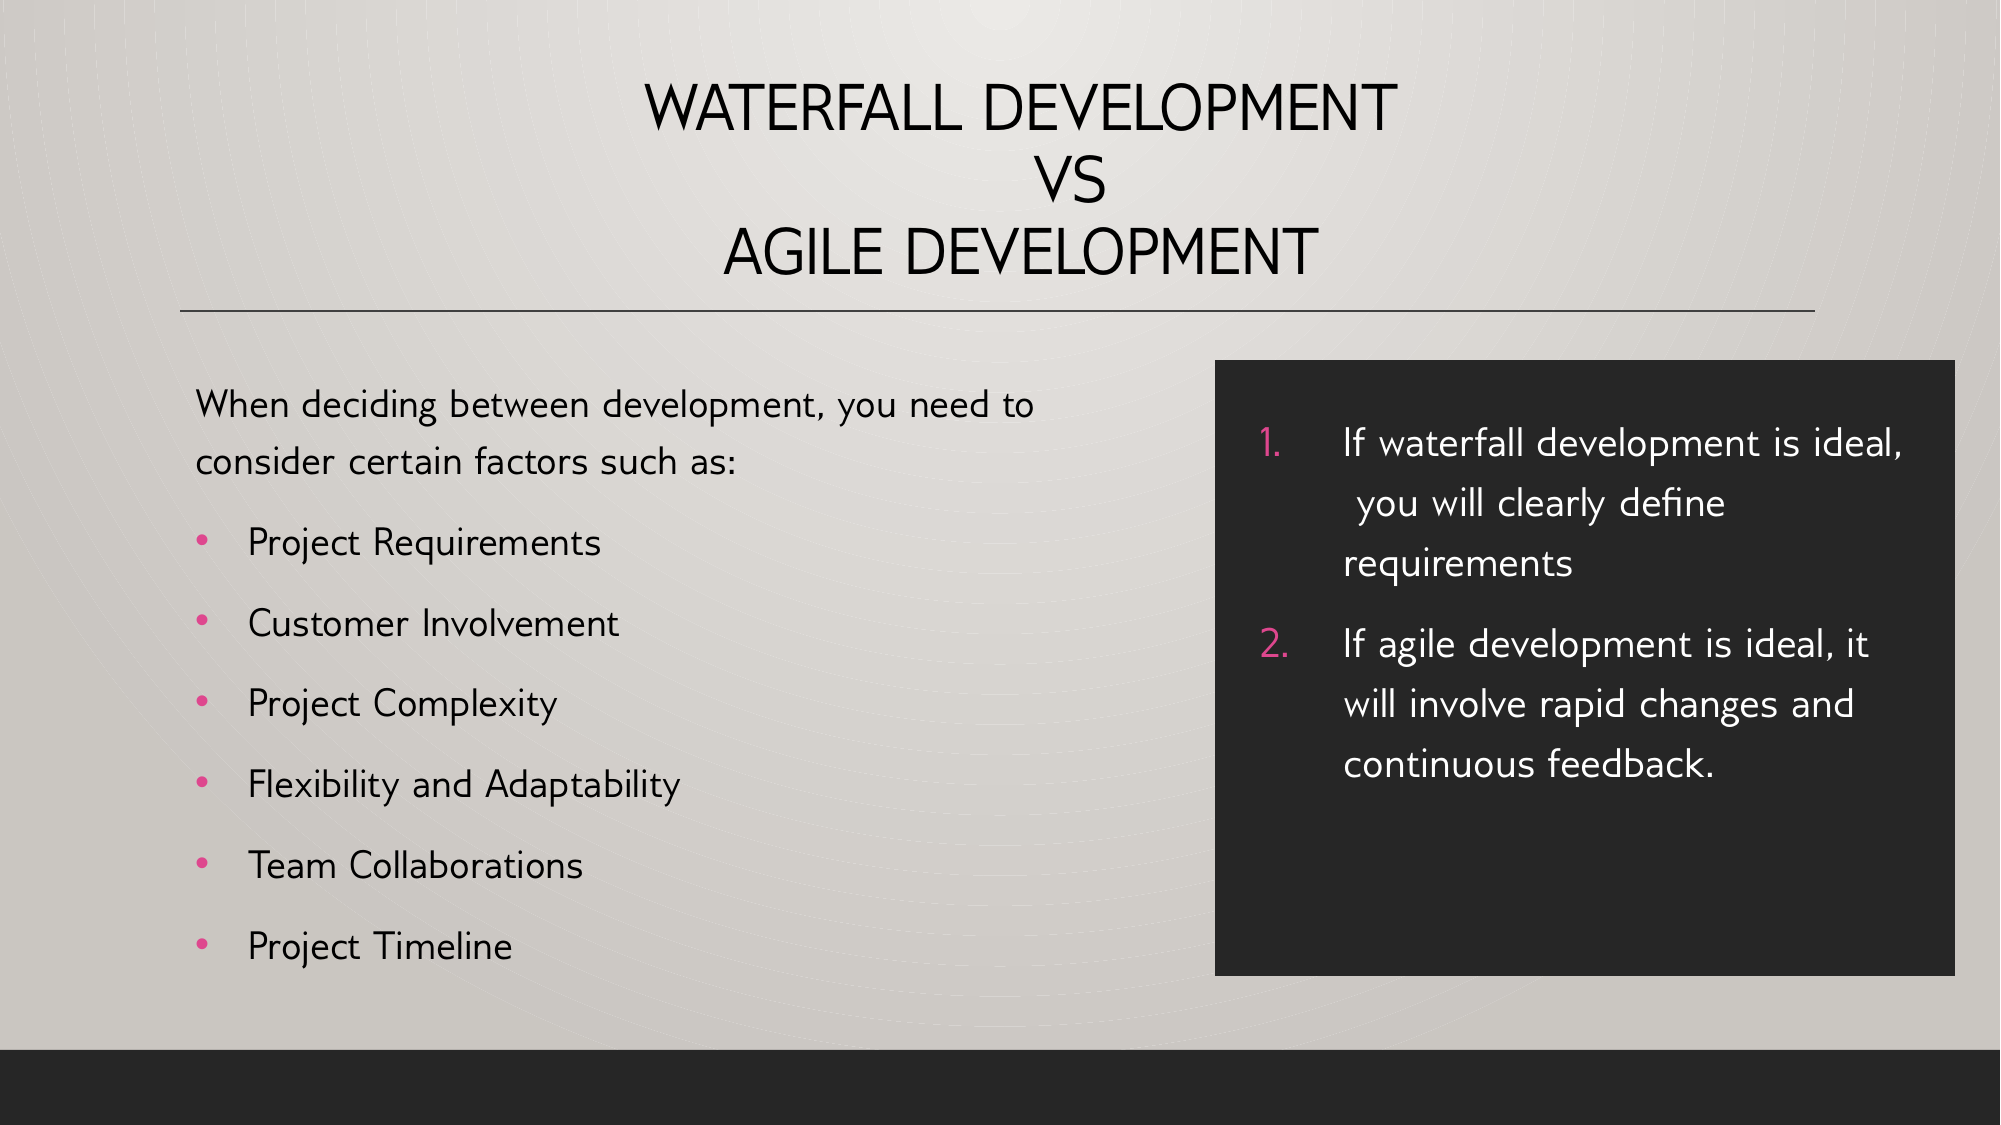

# Waterfall development vs agile development
When deciding between development, you need to consider certain factors such as:
Project Requirements
Customer Involvement
Project Complexity
Flexibility and Adaptability
Team Collaborations
Project Timeline
If waterfall development is ideal,  you will clearly define requirements
If agile development is ideal, it will involve rapid changes and continuous feedback.